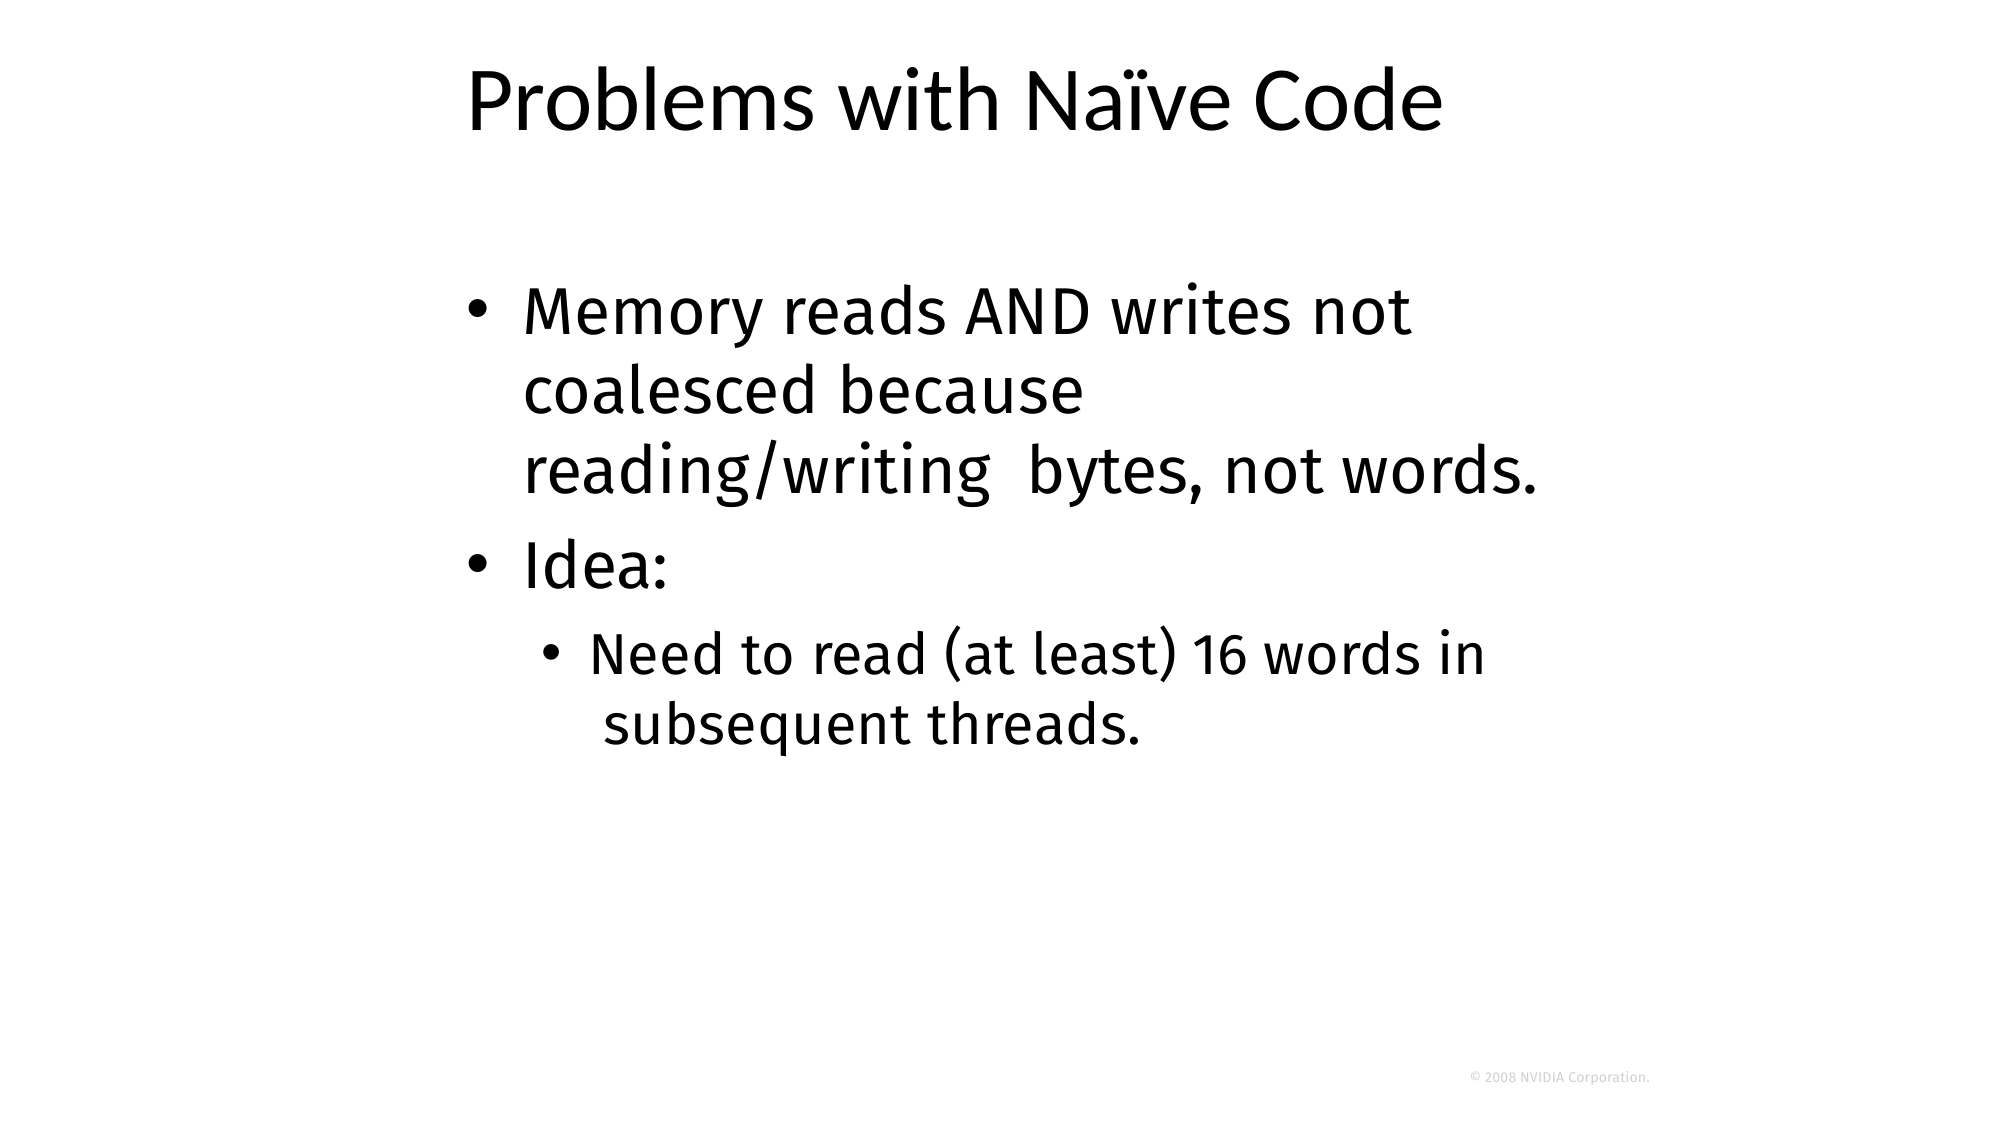

# Problems with Naïve Code
Memory reads AND writes not  coalesced because reading/writing  bytes, not words.
Idea:
Need to read (at least) 16 words in  subsequent threads.
© 2008 NVIDIA Corporation.